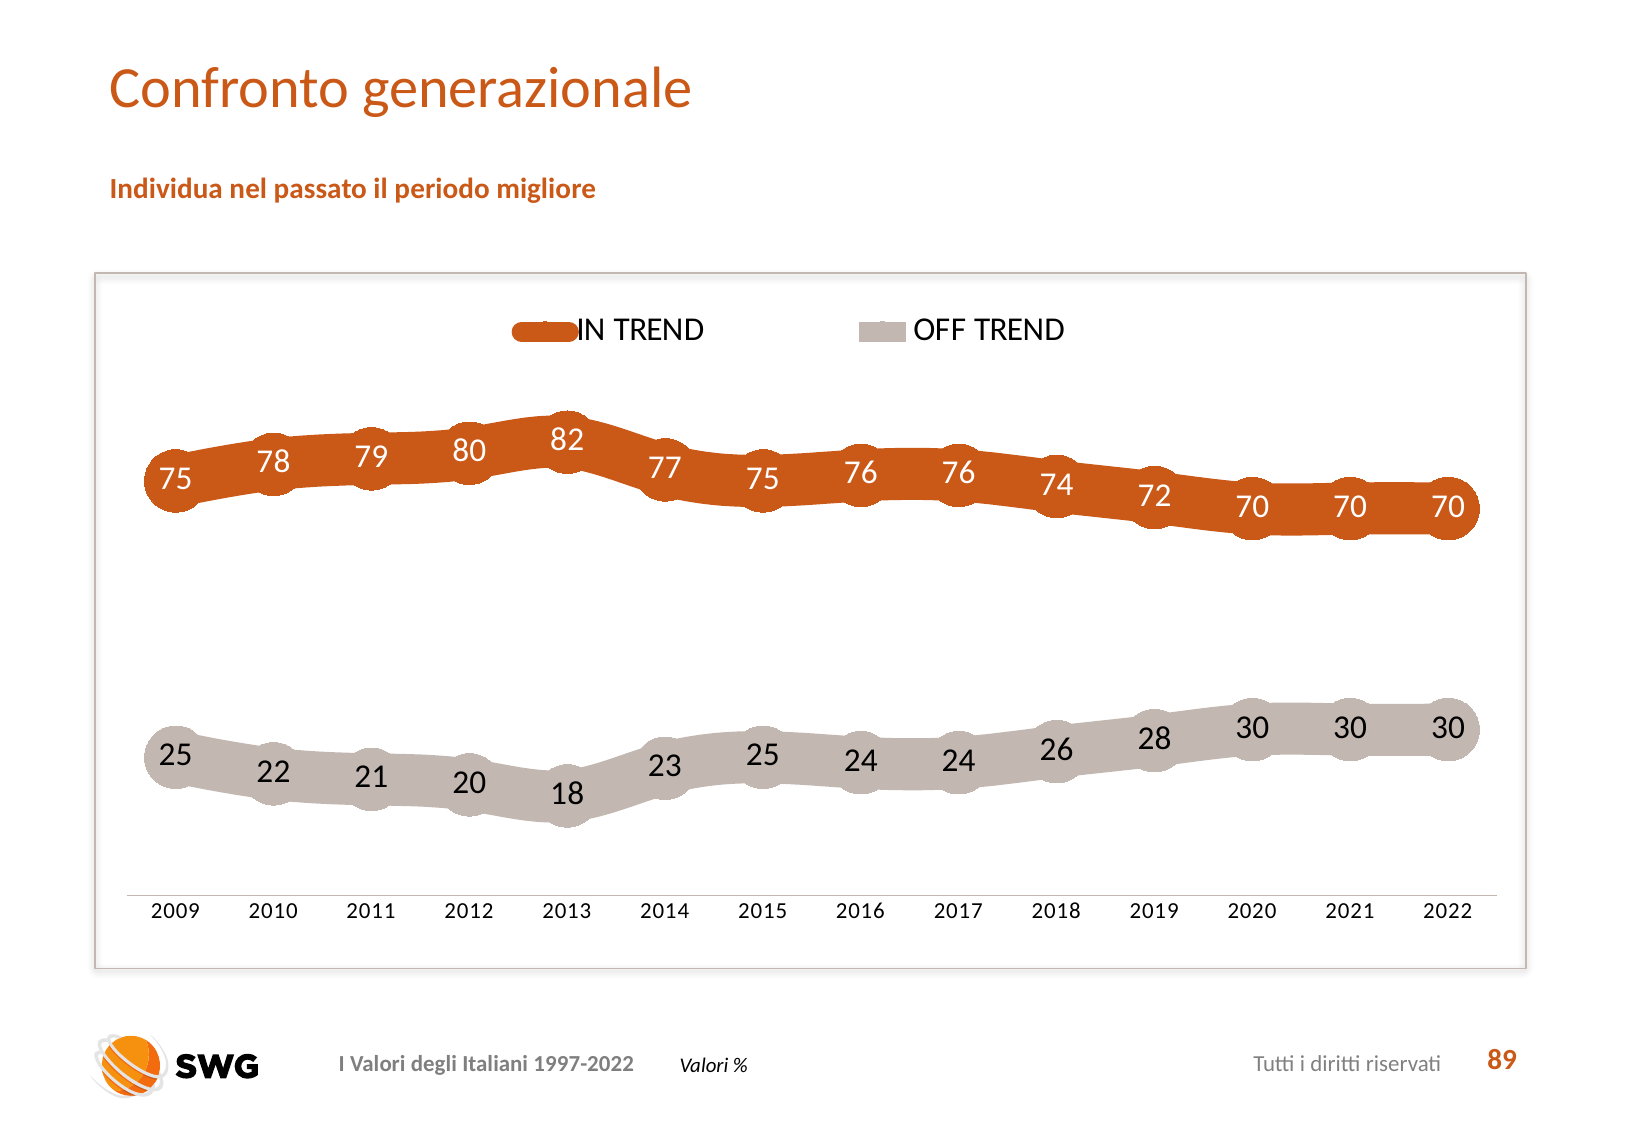

# Confronto generazionale
Individua nel passato il periodo migliore

### Chart

| Category | IN TREND | OFF TREND |
|---|---|---|
| 2009 | 75.0 | 25.0 |
| 2010 | 78.0 | 22.0 |
| 2011 | 79.0 | 21.0 |
| 2012 | 80.0 | 20.0 |
| 2013 | 82.0 | 18.0 |
| 2014 | 77.0 | 23.0 |
| 2015 | 75.0 | 25.0 |
| 2016 | 76.0 | 24.0 |
| 2017 | 76.0 | 24.0 |
| 2018 | 74.0 | 26.0 |
| 2019 | 72.0 | 28.0 |
| 2020 | 70.0 | 30.0 |
| 2021 | 70.0 | 30.0 |
| 2022 | 70.0 | 30.0 |

89
Valori %